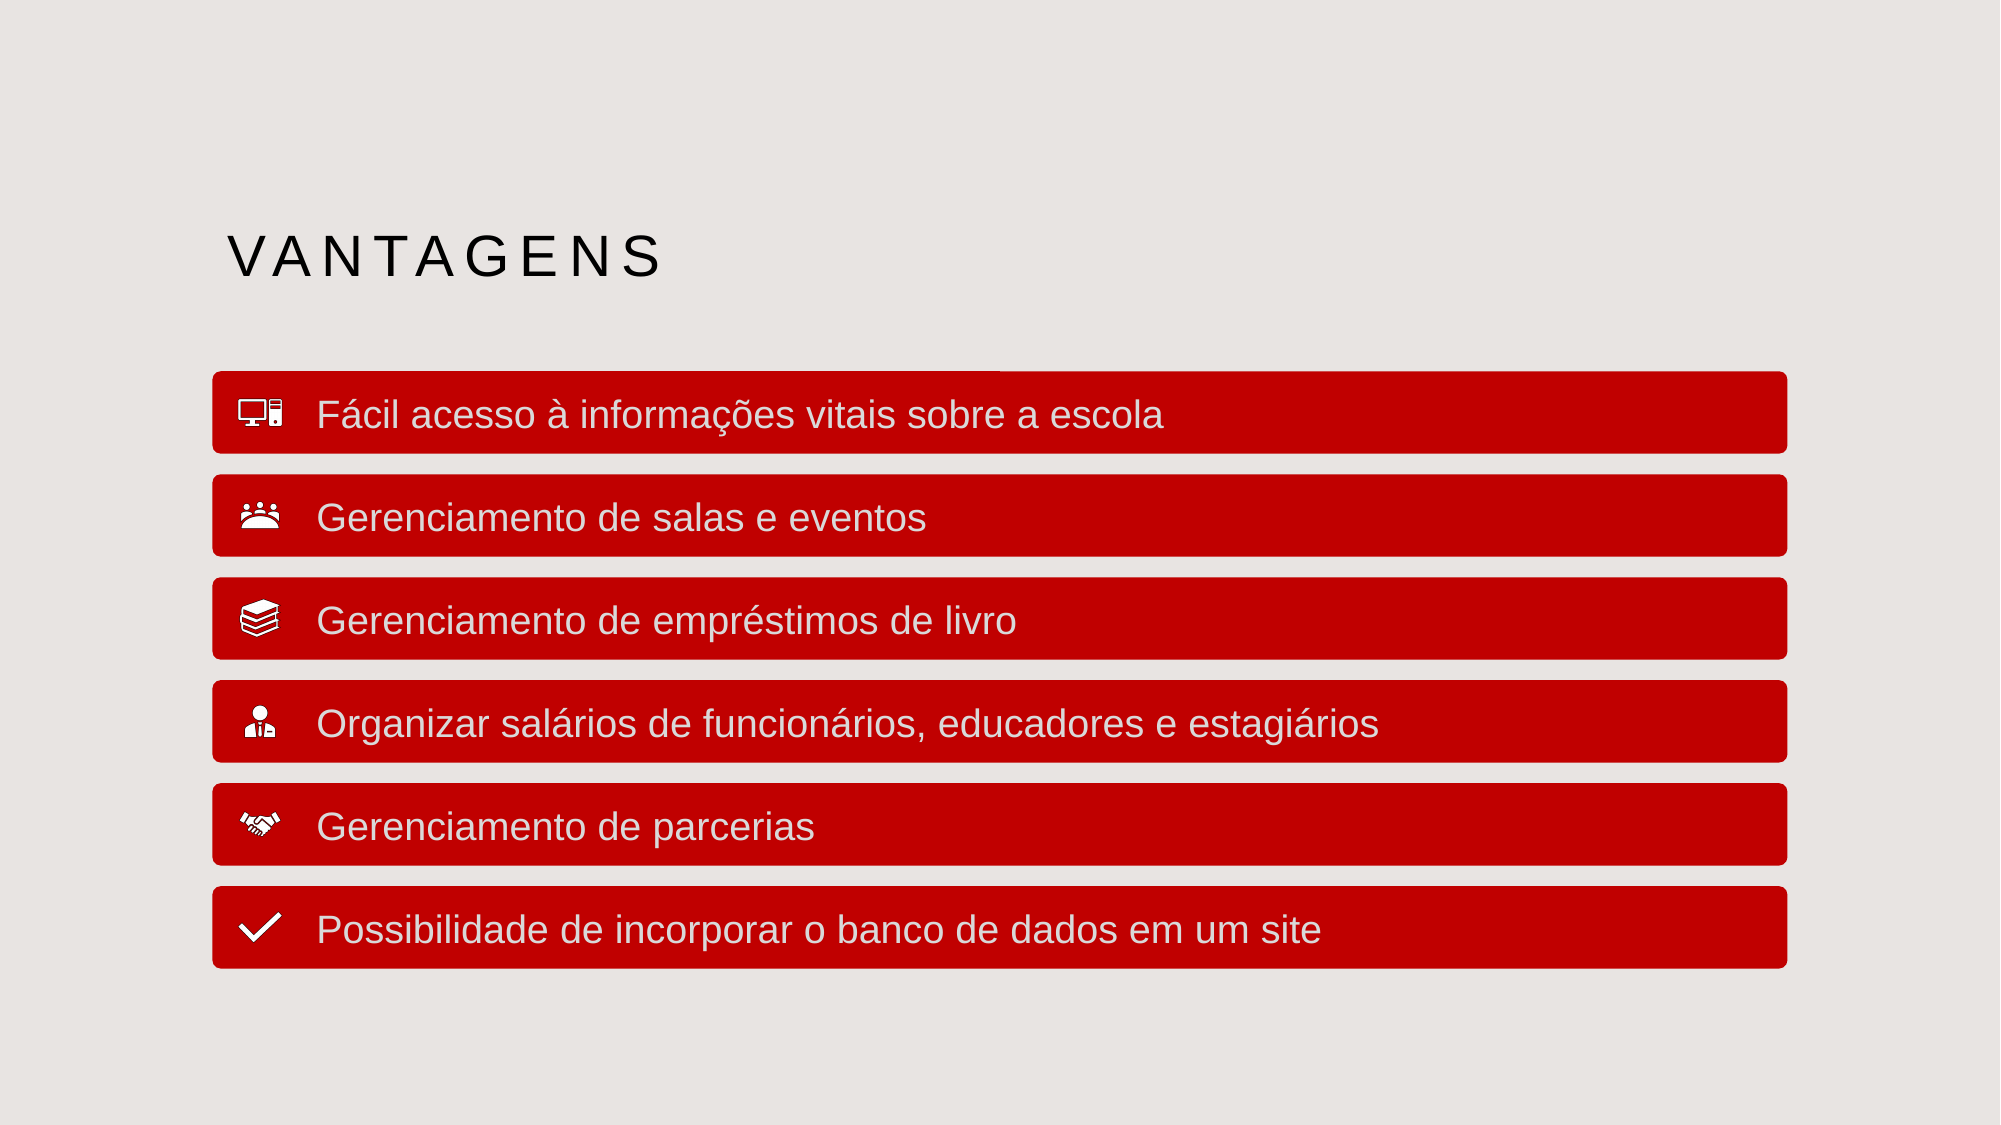

# Vantagens
Fácil acesso à informações vitais sobre a escola
Gerenciamento de salas e eventos
Gerenciamento de empréstimos de livro
Organizar salários de funcionários, educadores e estagiários
Gerenciamento de parcerias
Possibilidade de incorporar o banco de dados em um site